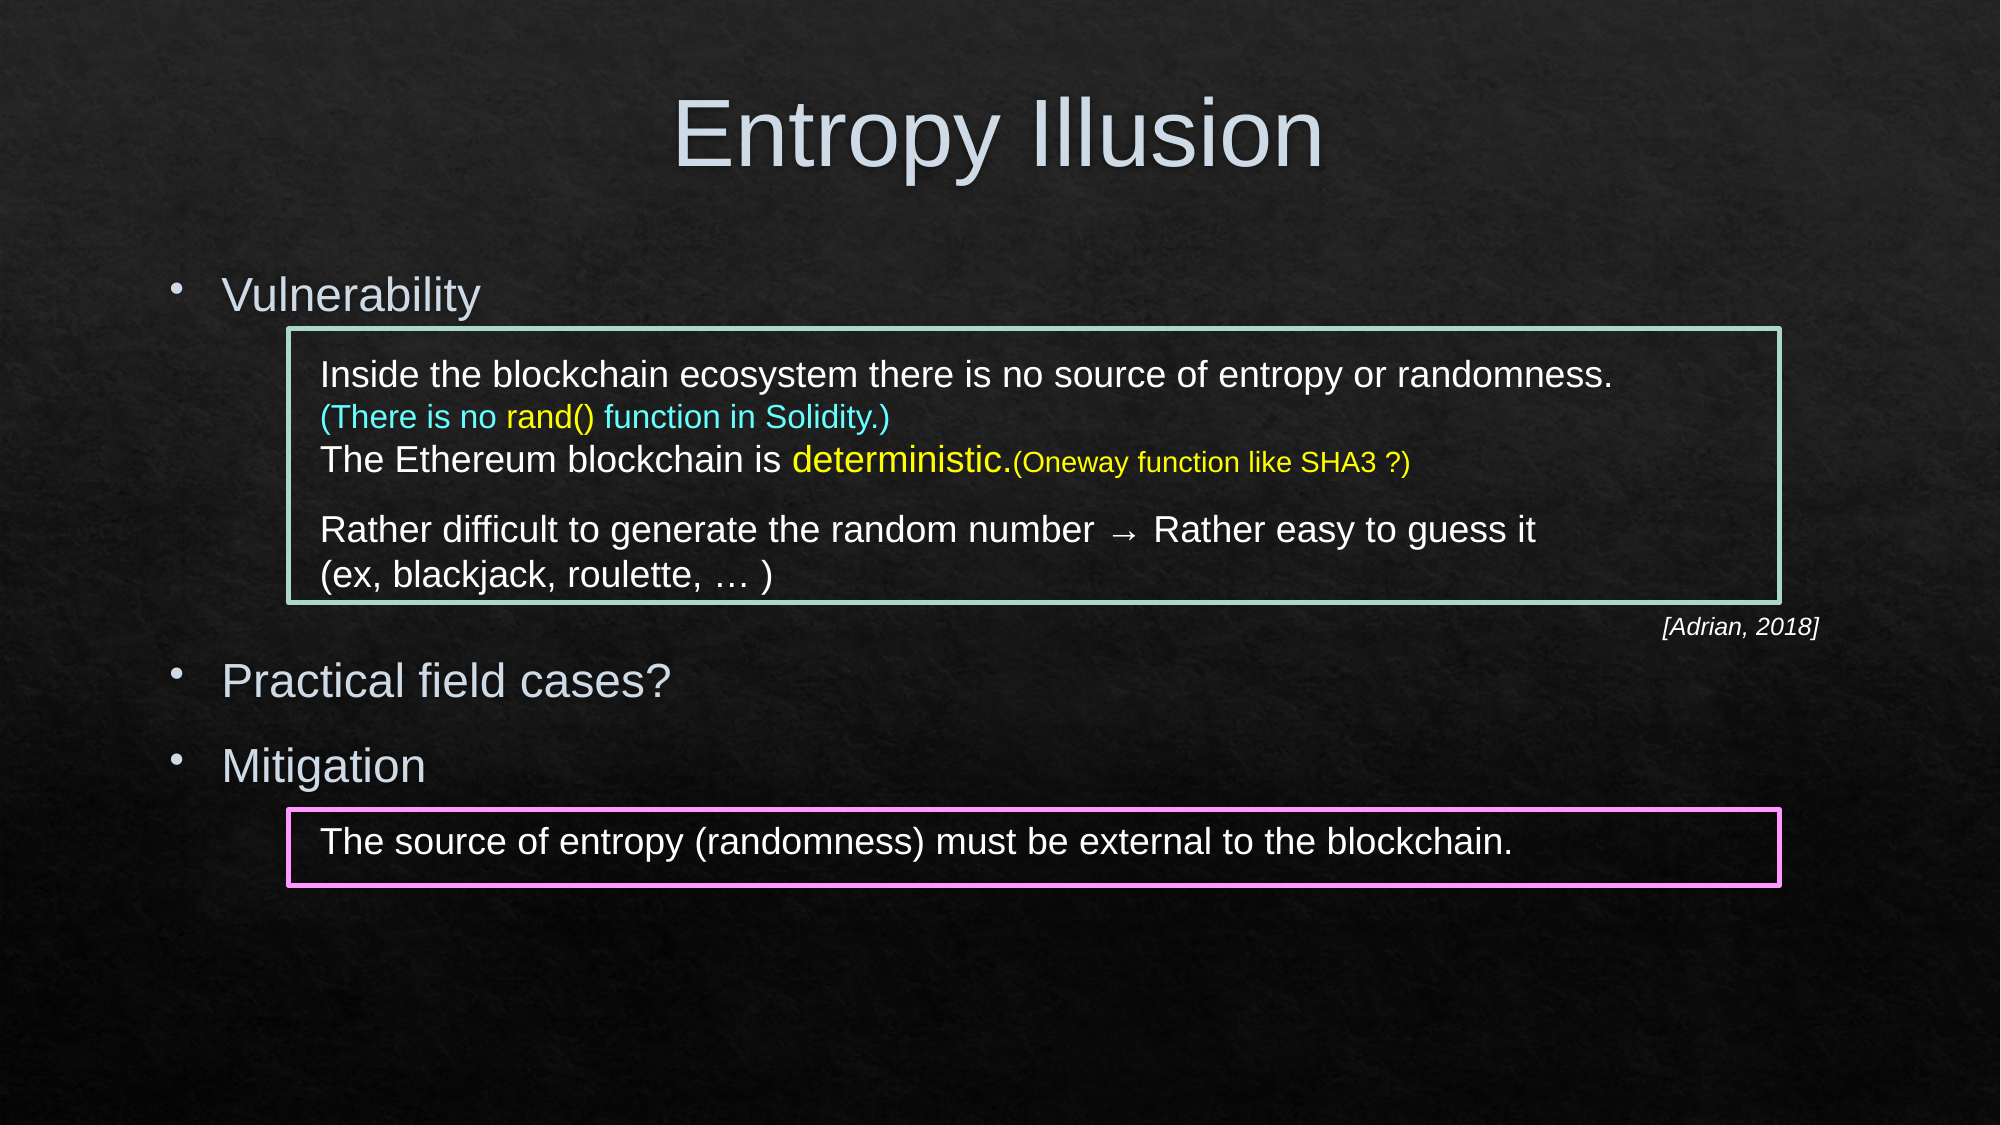

# Entropy Illusion
Vulnerability

Practical field cases?
Mitigation

Inside the blockchain ecosystem there is no source of entropy or randomness.
(There is no rand() function in Solidity.)
The Ethereum blockchain is deterministic.(Oneway function like SHA3 ?)

Rather difficult to generate the random number → Rather easy to guess it
(ex, blackjack, roulette, … )
[Adrian, 2018]

The source of entropy (randomness) must be external to the blockchain.